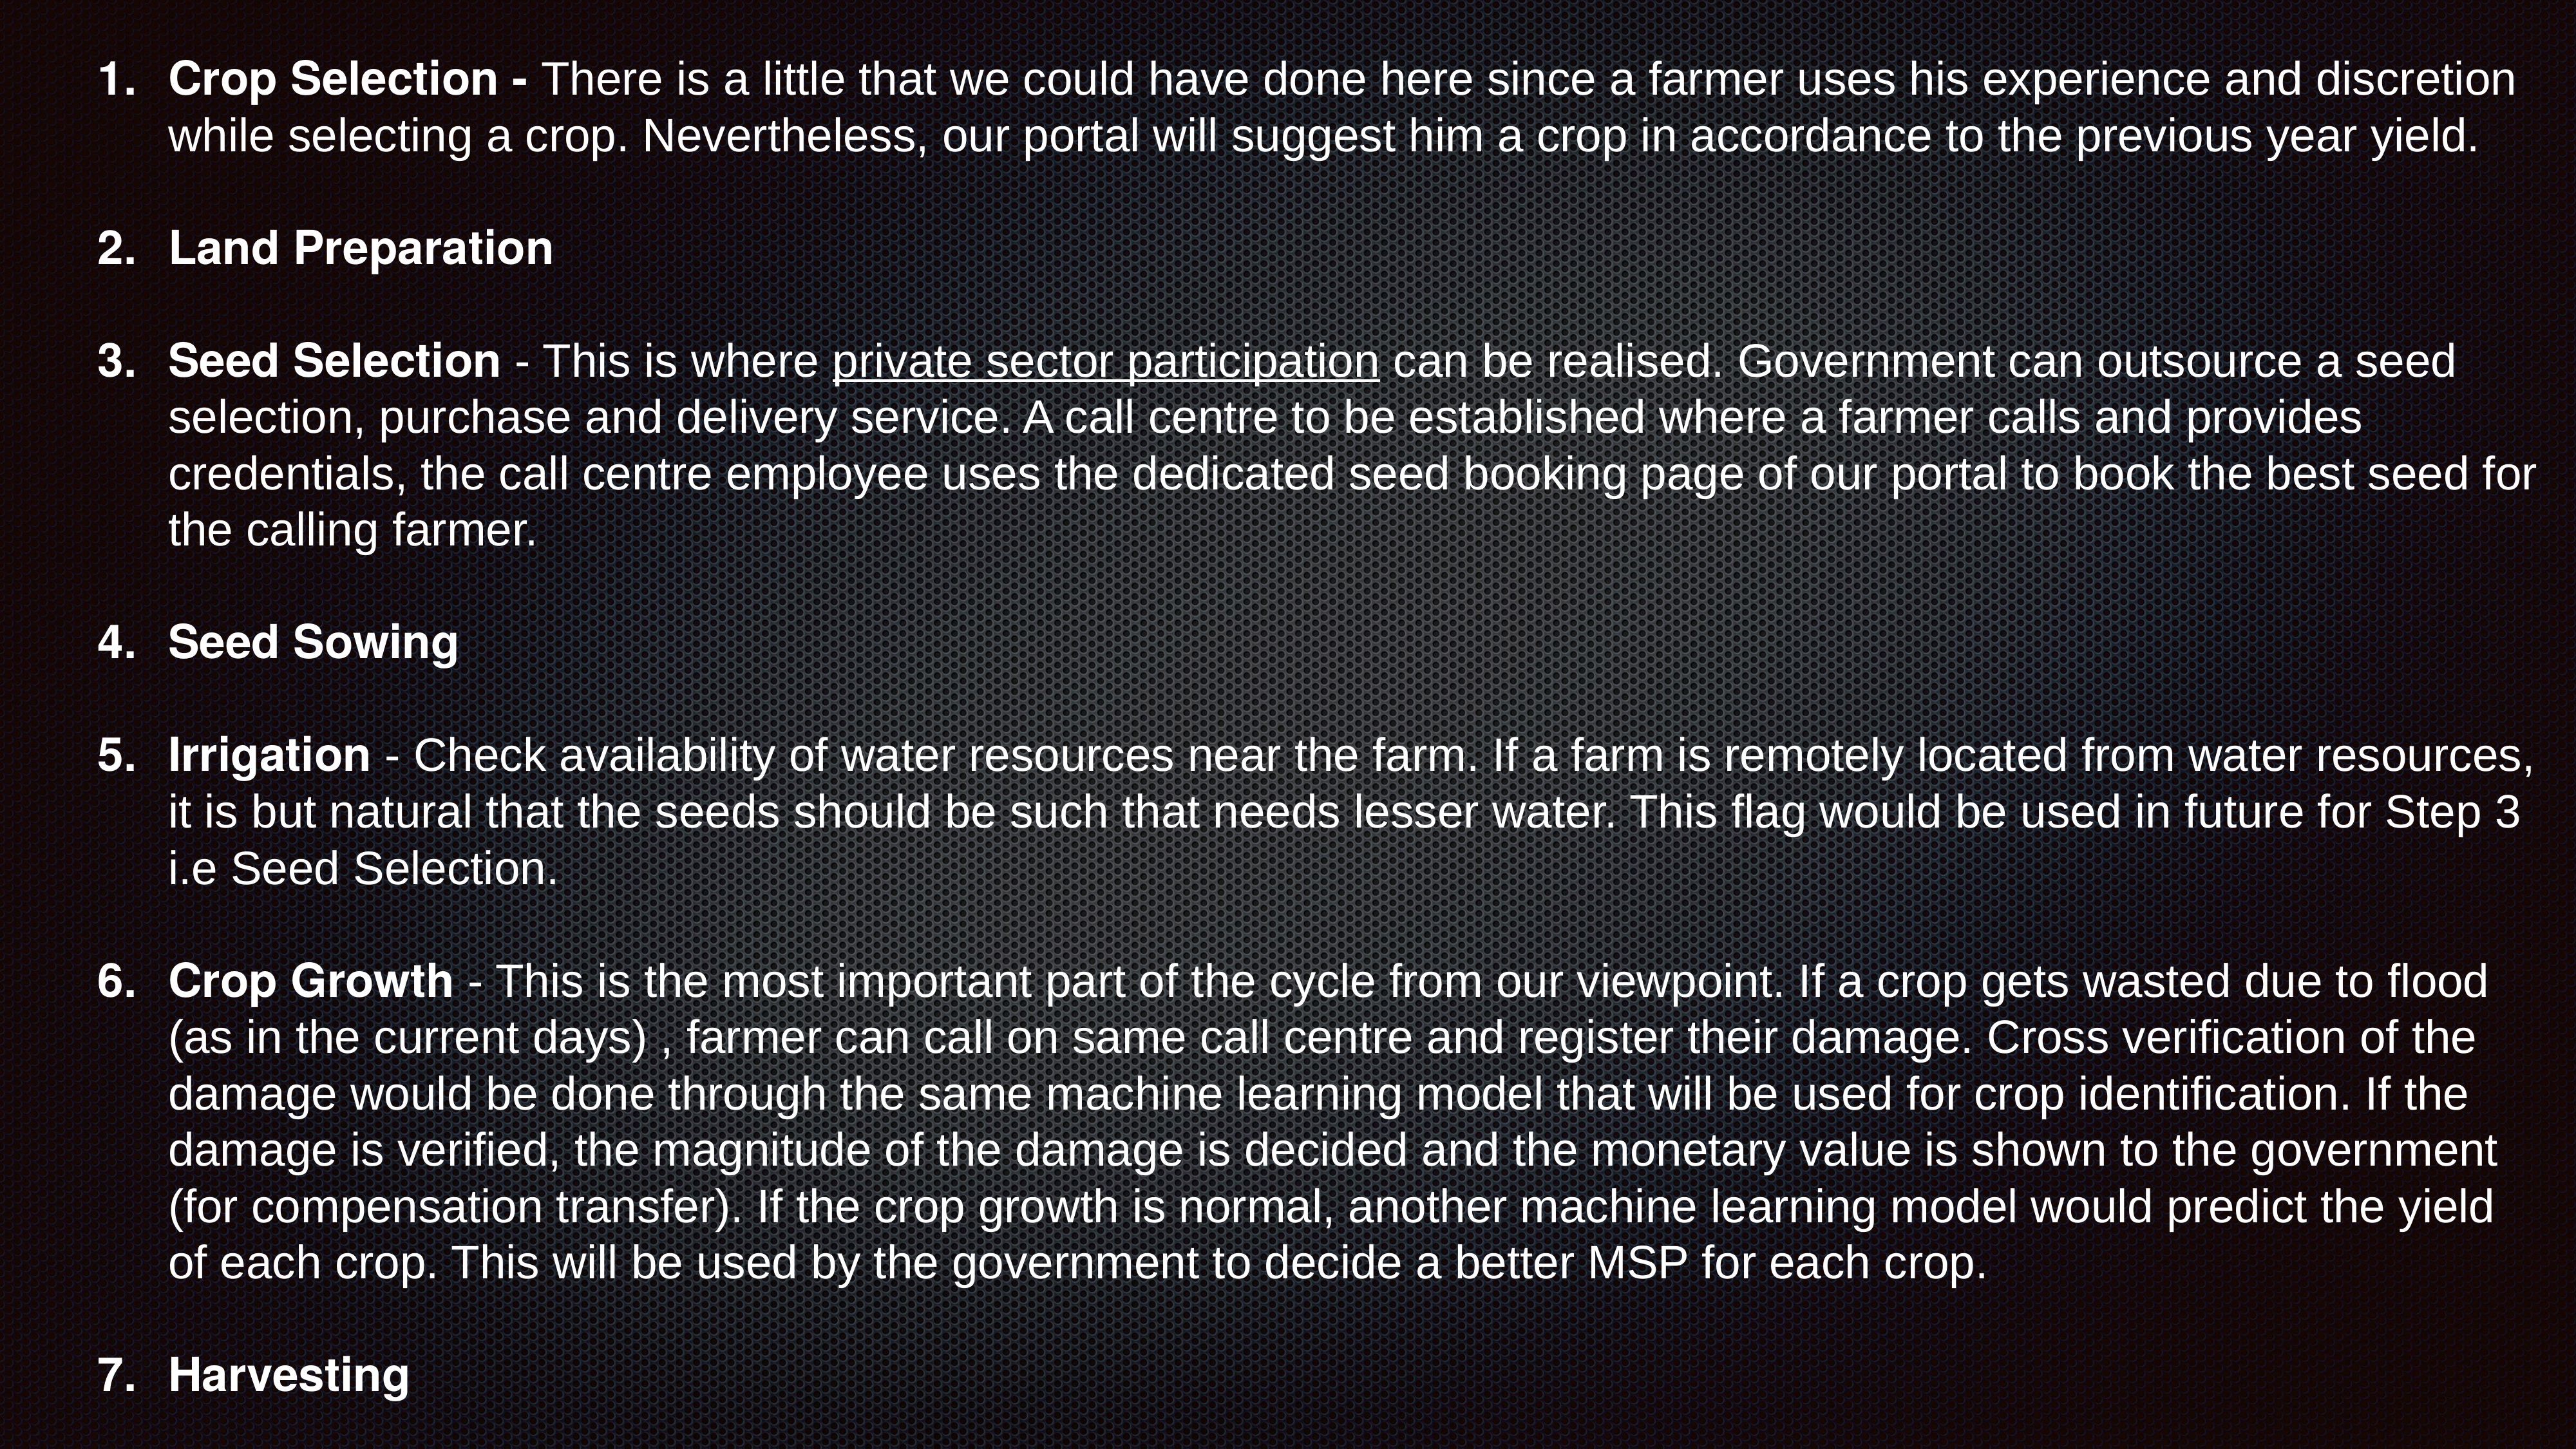

Crop Selection - There is a little that we could have done here since a farmer uses his experience and discretion while selecting a crop. Nevertheless, our portal will suggest him a crop in accordance to the previous year yield.

Land Preparation

Seed Selection - This is where private sector participation can be realised. Government can outsource a seed selection, purchase and delivery service. A call centre to be established where a farmer calls and provides credentials, the call centre employee uses the dedicated seed booking page of our portal to book the best seed for the calling farmer.

Seed Sowing

Irrigation - Check availability of water resources near the farm. If a farm is remotely located from water resources, it is but natural that the seeds should be such that needs lesser water. This flag would be used in future for Step 3 i.e Seed Selection.

Crop Growth - This is the most important part of the cycle from our viewpoint. If a crop gets wasted due to flood (as in the current days) , farmer can call on same call centre and register their damage. Cross verification of the damage would be done through the same machine learning model that will be used for crop identification. If the damage is verified, the magnitude of the damage is decided and the monetary value is shown to the government (for compensation transfer). If the crop growth is normal, another machine learning model would predict the yield of each crop. This will be used by the government to decide a better MSP for each crop.

Harvesting